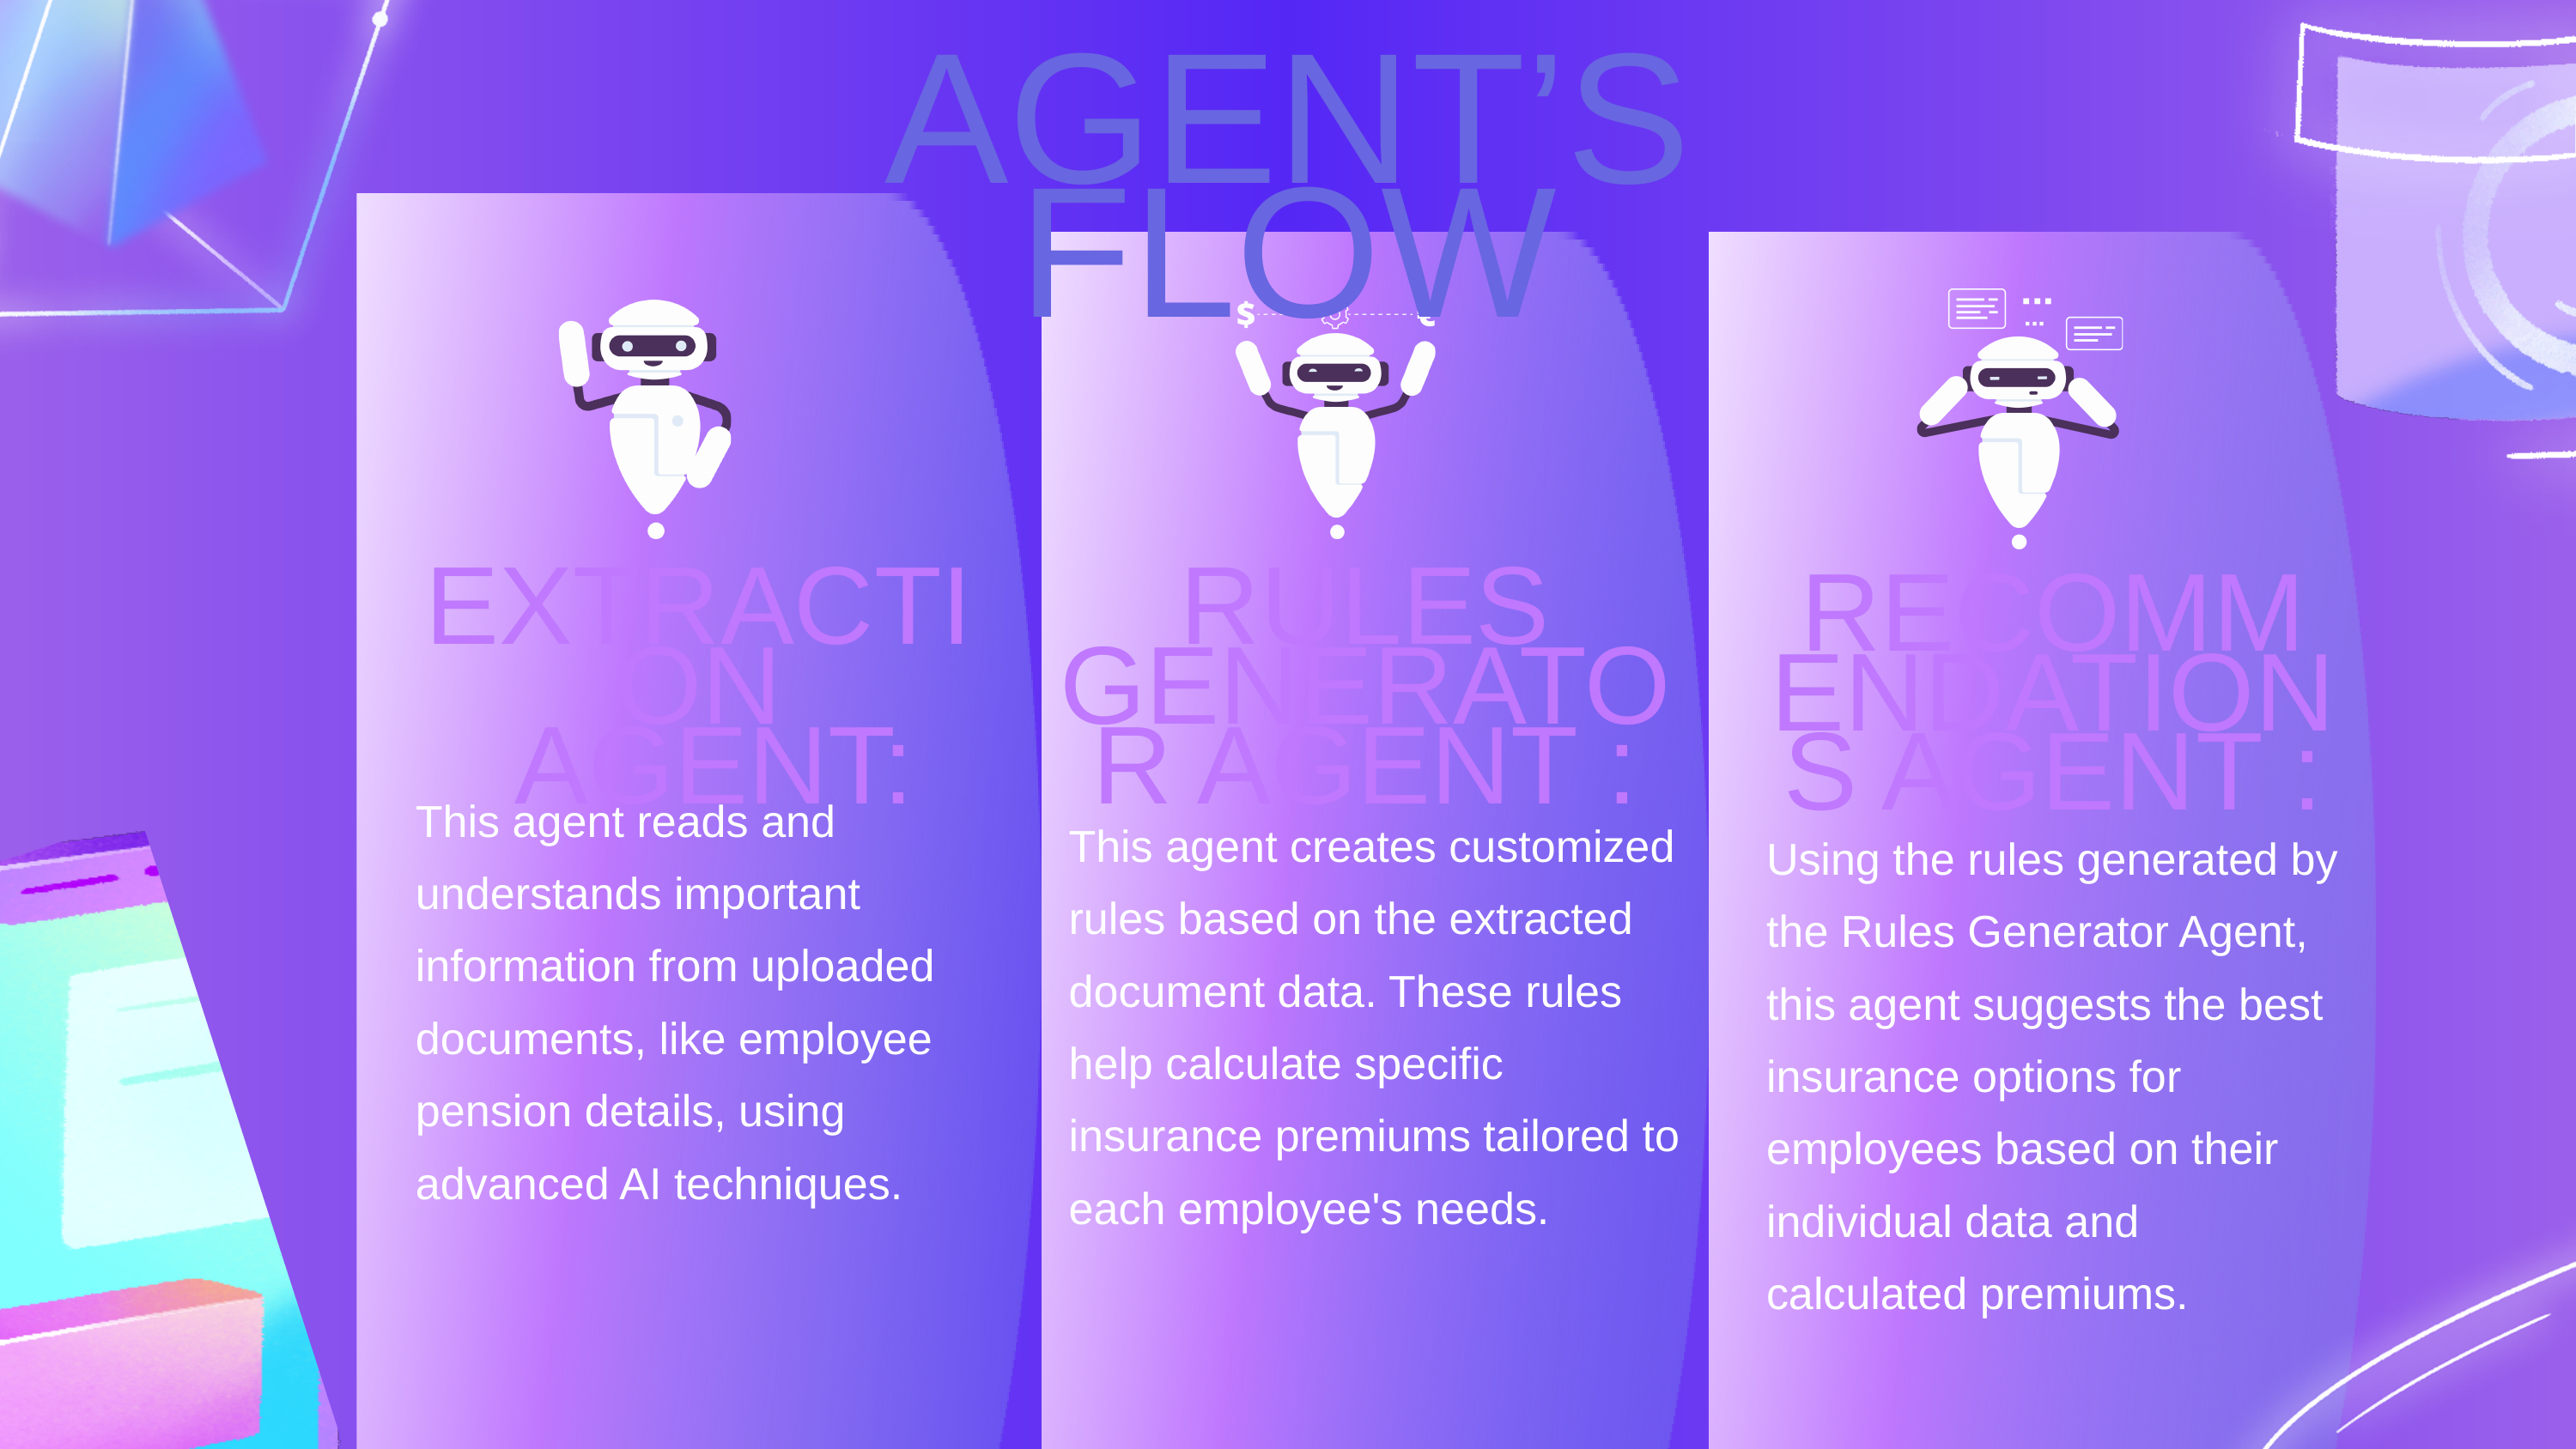

AGENT’S FLOW

EXTRACTION
 AGENT:
RULES GENERATOR AGENT :
RECOMMENDATIONS AGENT :

This agent reads and understands important information from uploaded documents, like employee pension details, using advanced AI techniques.
This agent creates customized rules based on the extracted document data. These rules help calculate specific insurance premiums tailored to each employee's needs.
Using the rules generated by the Rules Generator Agent, this agent suggests the best insurance options for employees based on their individual data and calculated premiums.